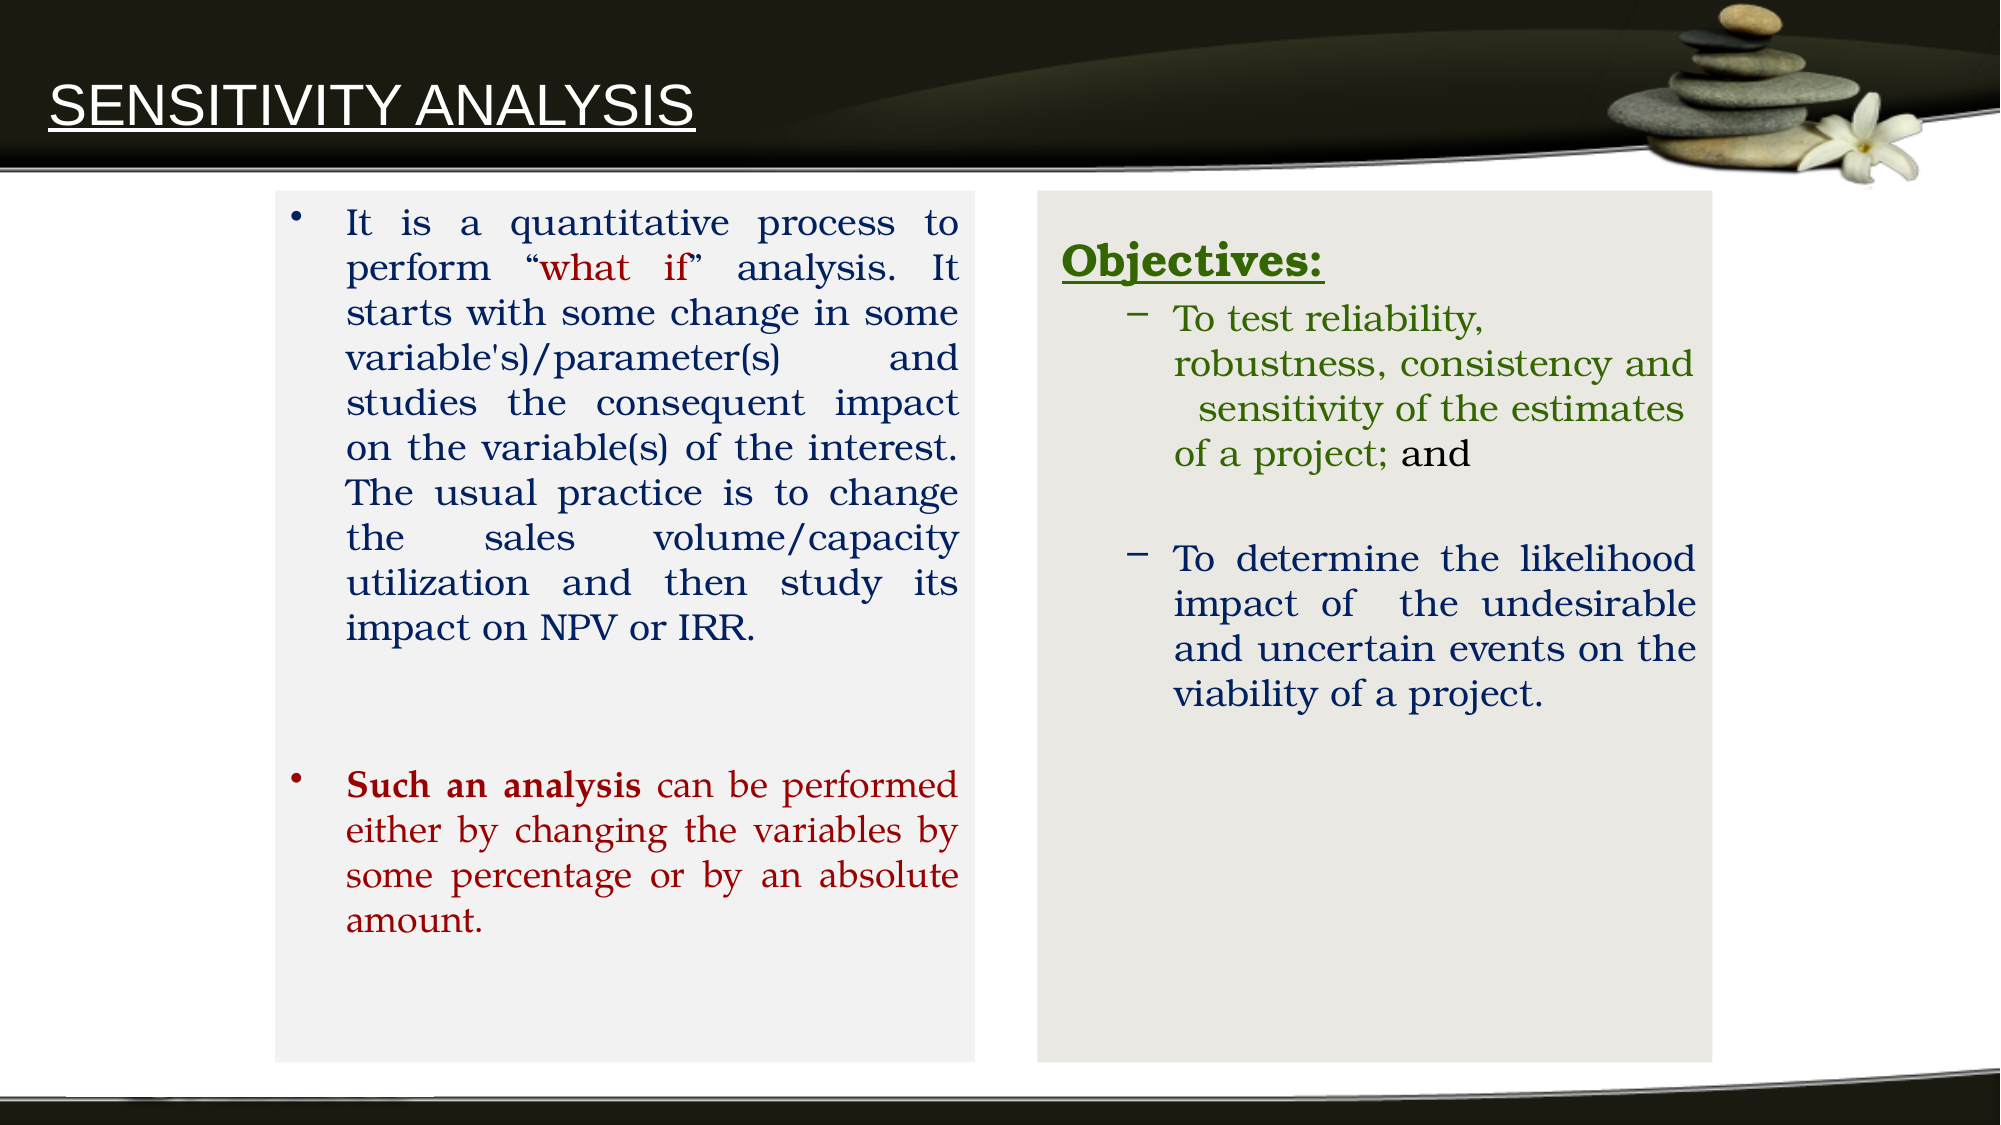

# SENSITIVITY ANALYSIS
It is a quantitative process to perform “what if” analysis. It starts with some change in some variable's)/parameter(s) and studies the consequent impact on the variable(s) of the interest. The usual practice is to change the sales volume/capacity utilization and then study its impact on NPV or IRR.

Such an analysis can be performed either by changing the variables by some percentage or by an absolute amount.
Objectives:
To test reliability, robustness, consistency and   sensitivity of the estimates of a project; and

To determine the likelihood impact of  the undesirable and uncertain events on the viability of a project.